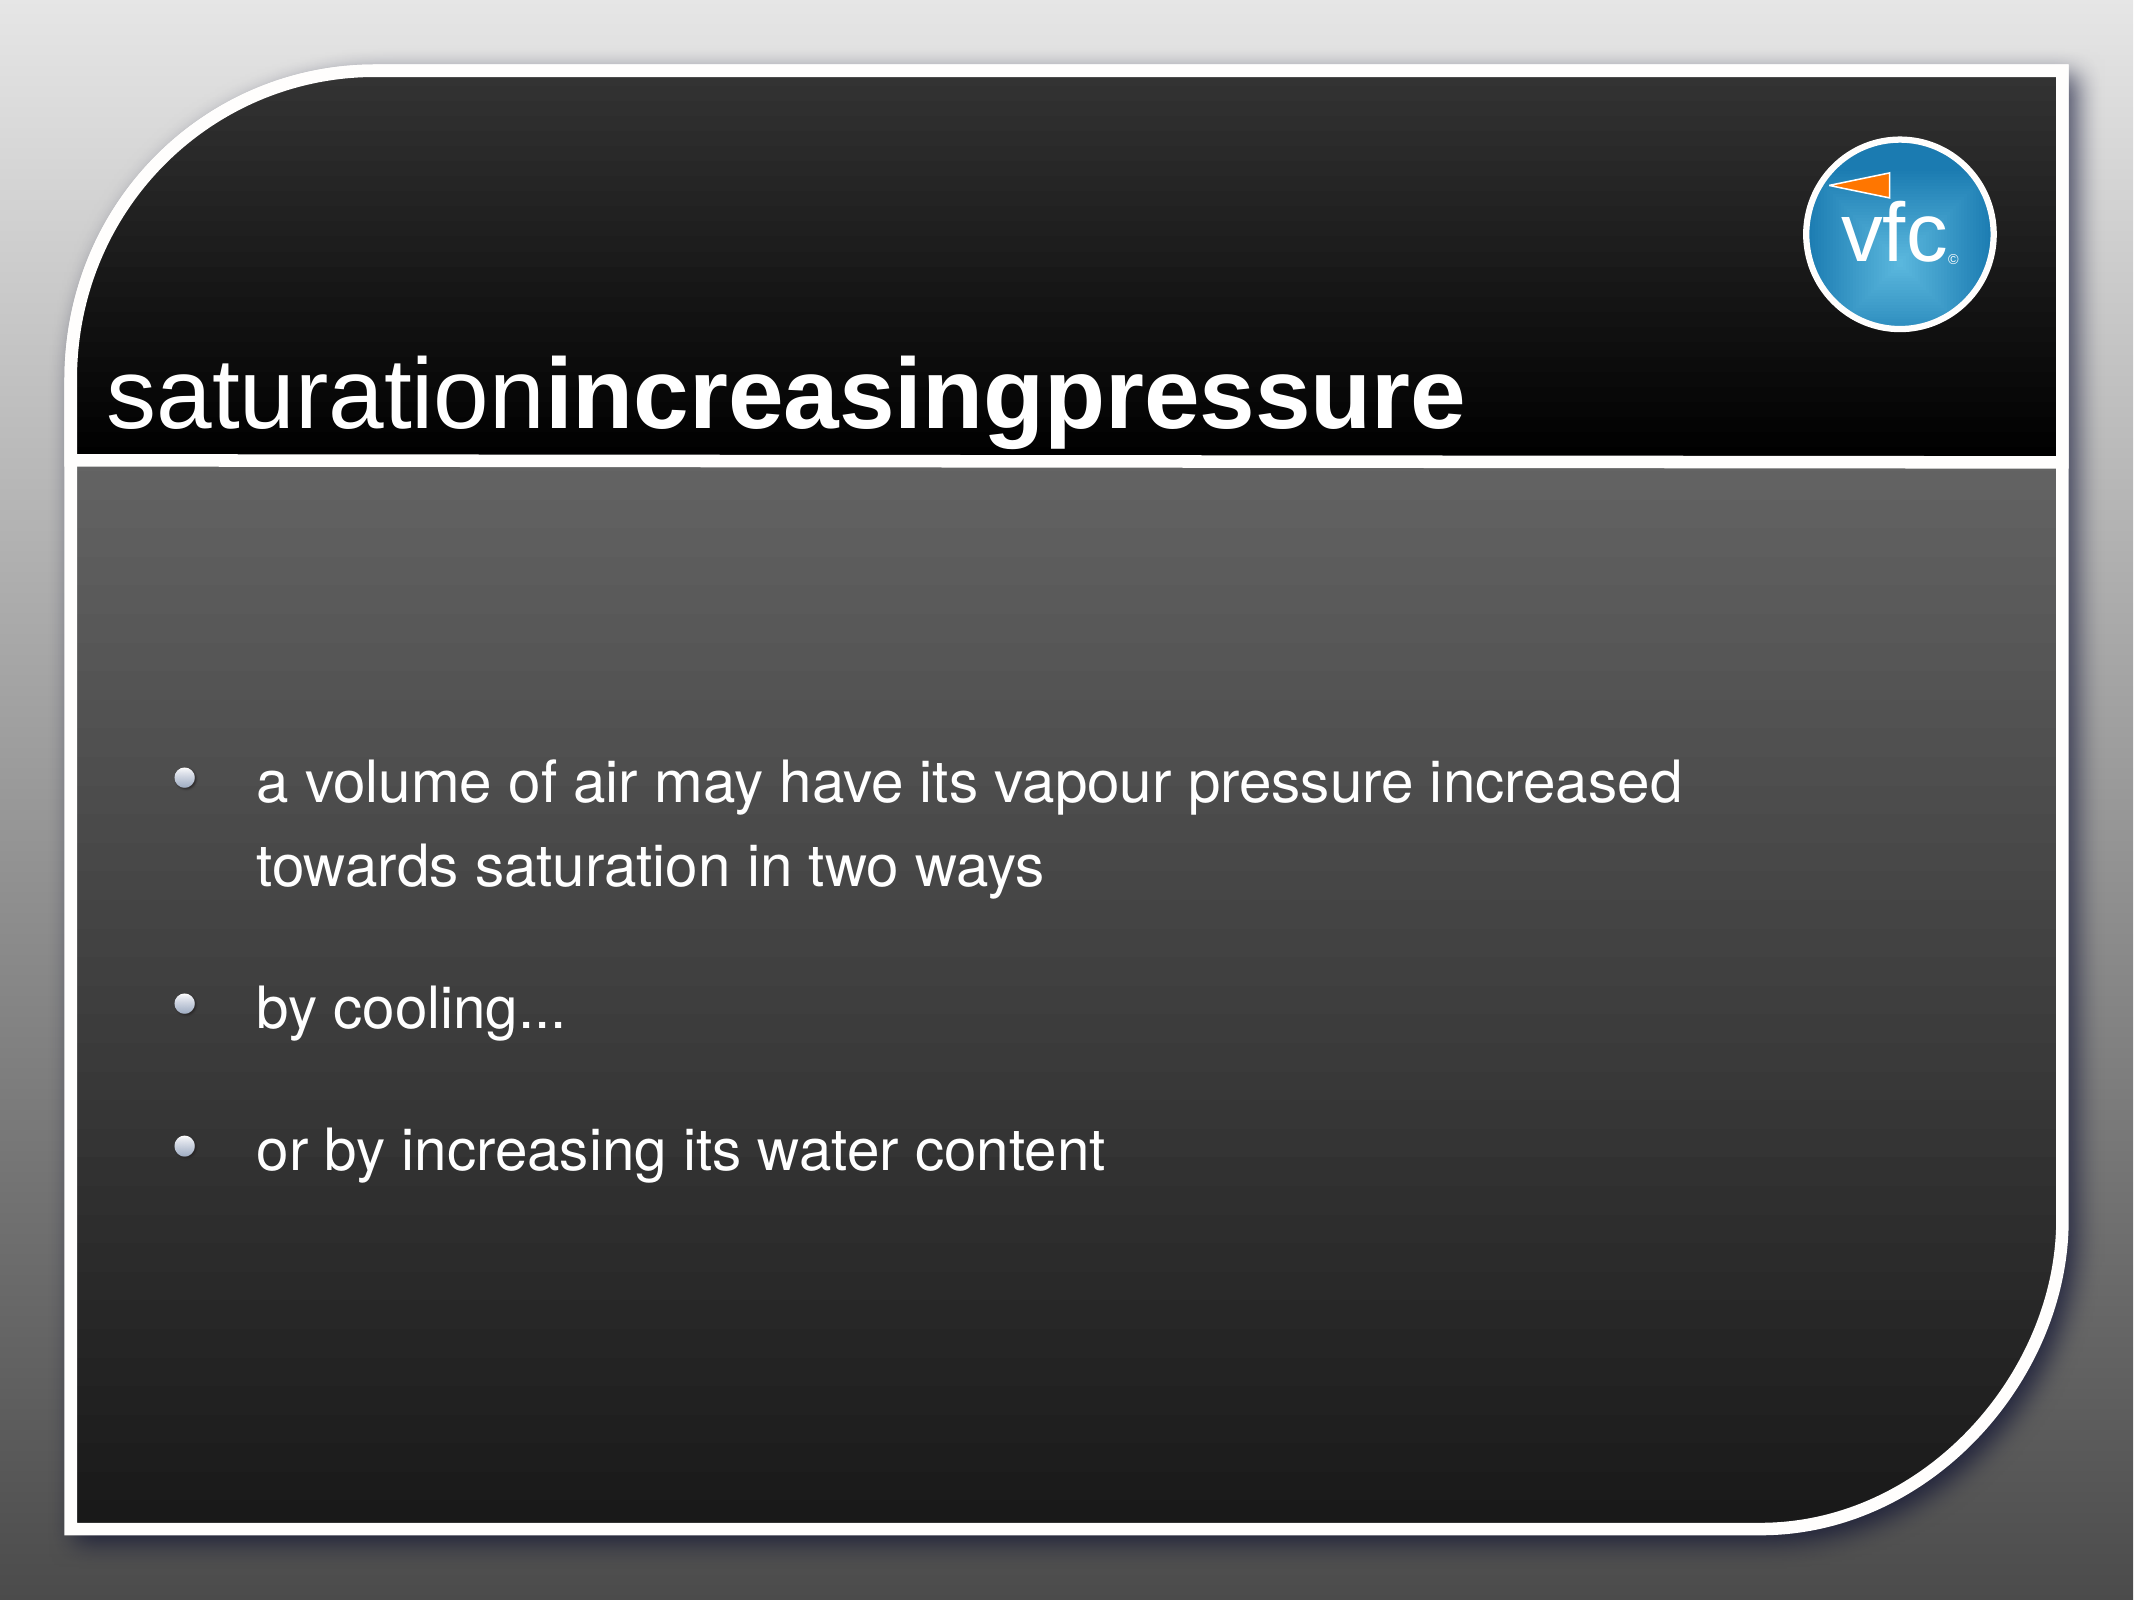

vfc©

# saturationincreasingpressure
a volume of air may have its vapour pressure increased towards saturation in two ways
by cooling...
or by increasing its water content